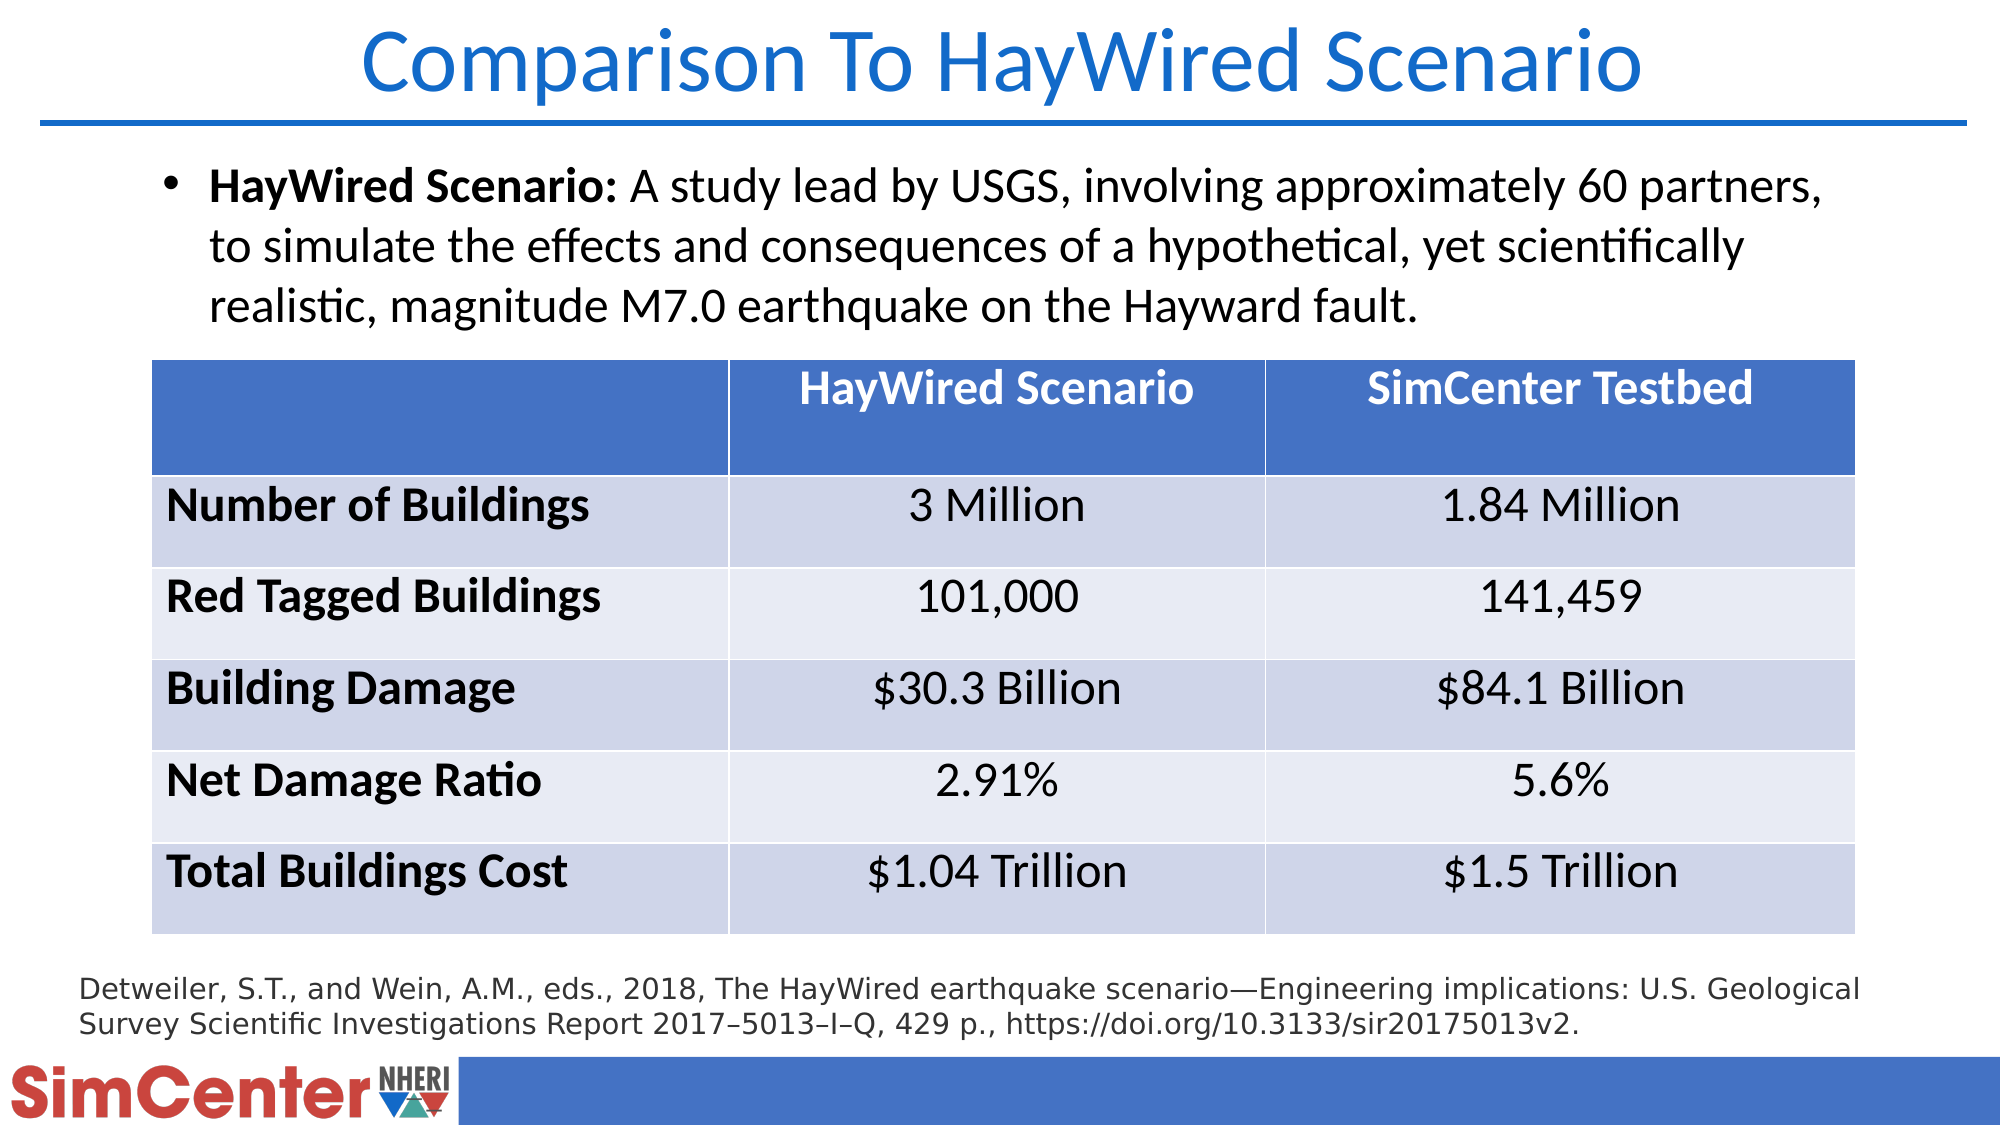

# Comparison To HayWired Scenario
HayWired Scenario: A study lead by USGS, involving approximately 60 partners, to simulate the effects and consequences of a hypothetical, yet scientifically realistic, magnitude M7.0 earthquake on the Hayward fault.
|  | HayWired Scenario | SimCenter Testbed |
| --- | --- | --- |
| Number of Buildings | 3 Million | 1.84 Million |
| Red Tagged Buildings | 101,000 | 141,459 |
| Building Damage | $30.3 Billion | $84.1 Billion |
| Net Damage Ratio | 2.91% | 5.6% |
| Total Buildings Cost | $1.04 Trillion | $1.5 Trillion |
Detweiler, S.T., and Wein, A.M., eds., 2018, The HayWired earthquake scenario—Engineering implications: U.S. Geological Survey Scientific Investigations Report 2017–5013–I–Q, 429 p., https://doi.org/10.3133/sir20175013v2.